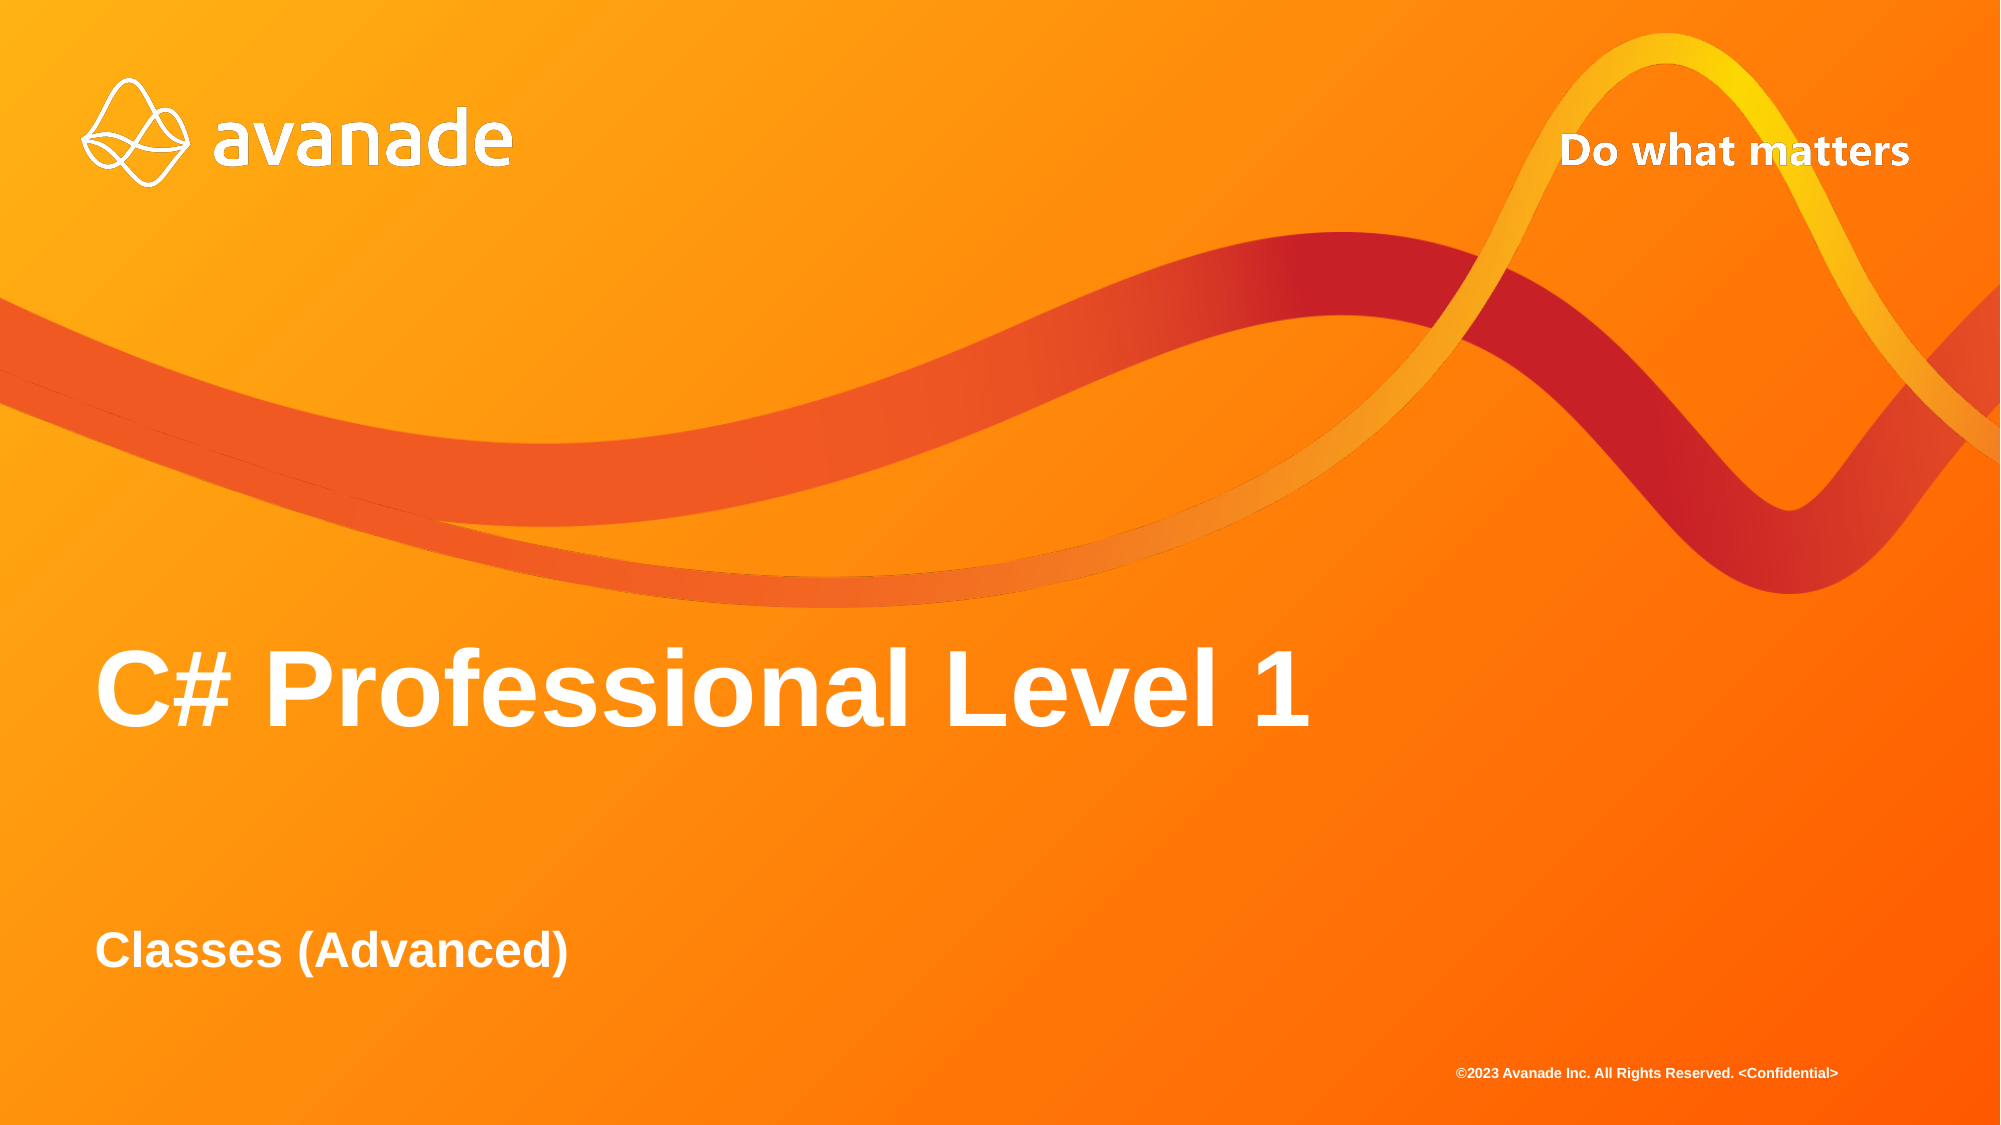

# C# Professional Level 1
Classes (Advanced)